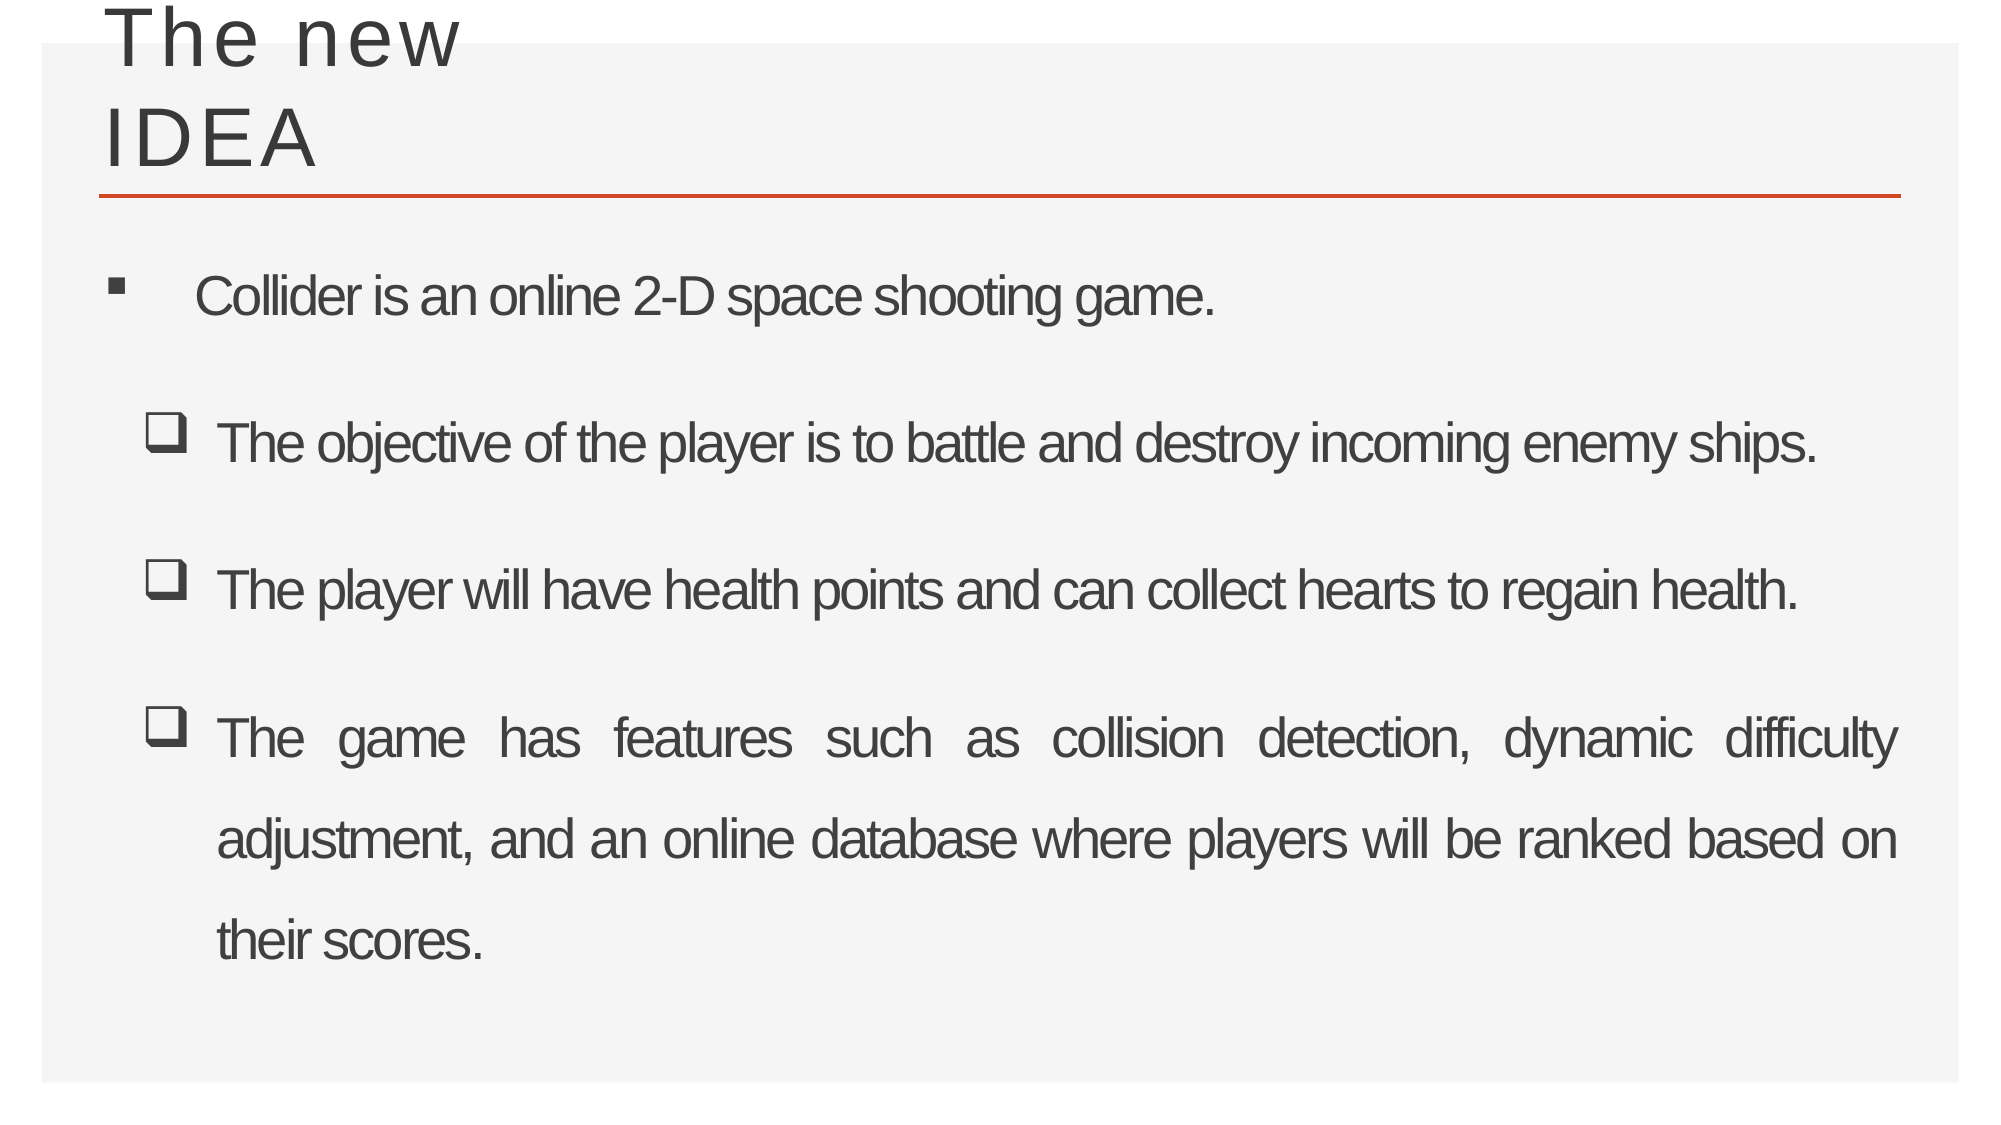

The new IDEA
 Collider is an online 2-D space shooting game.
The objective of the player is to battle and destroy incoming enemy ships.
The player will have health points and can collect hearts to regain health.
The game has features such as collision detection, dynamic difficulty adjustment, and an online database where players will be ranked based on their scores.